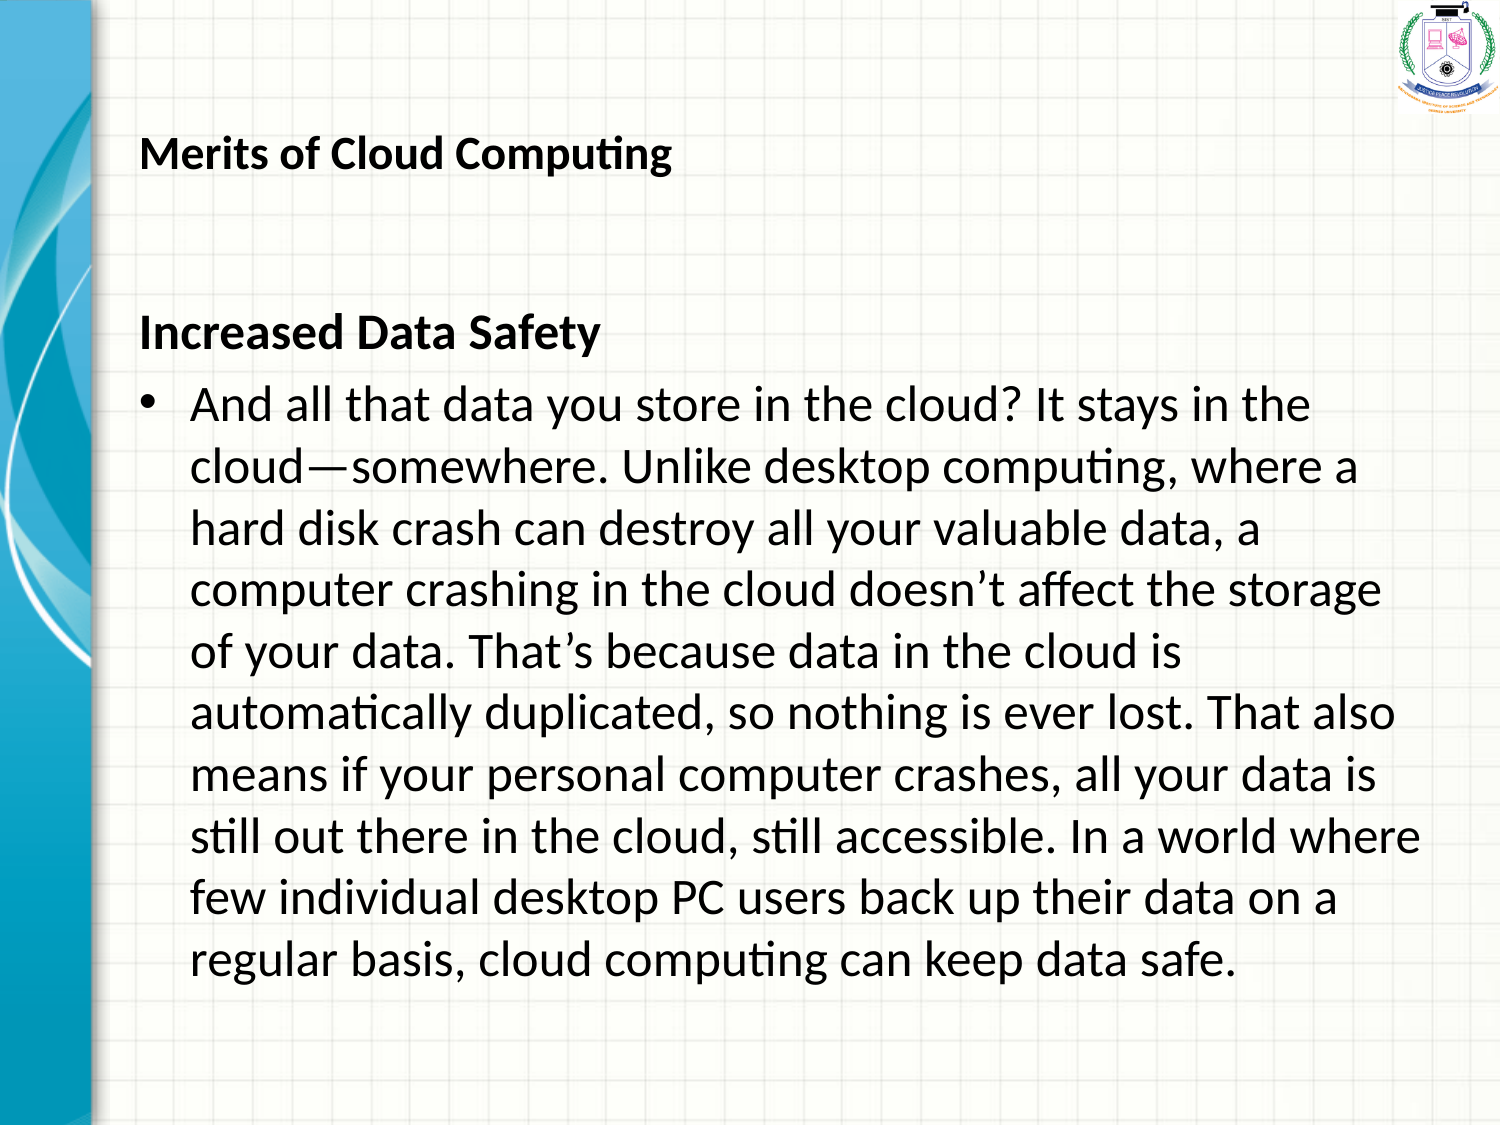

# Merits of Cloud Computing
Increased Data Safety
And all that data you store in the cloud? It stays in the cloud—somewhere. Unlike desktop computing, where a hard disk crash can destroy all your valuable data, a computer crashing in the cloud doesn’t affect the storage of your data. That’s because data in the cloud is automatically duplicated, so nothing is ever lost. That also means if your personal computer crashes, all your data is still out there in the cloud, still accessible. In a world where few individual desktop PC users back up their data on a regular basis, cloud computing can keep data safe.